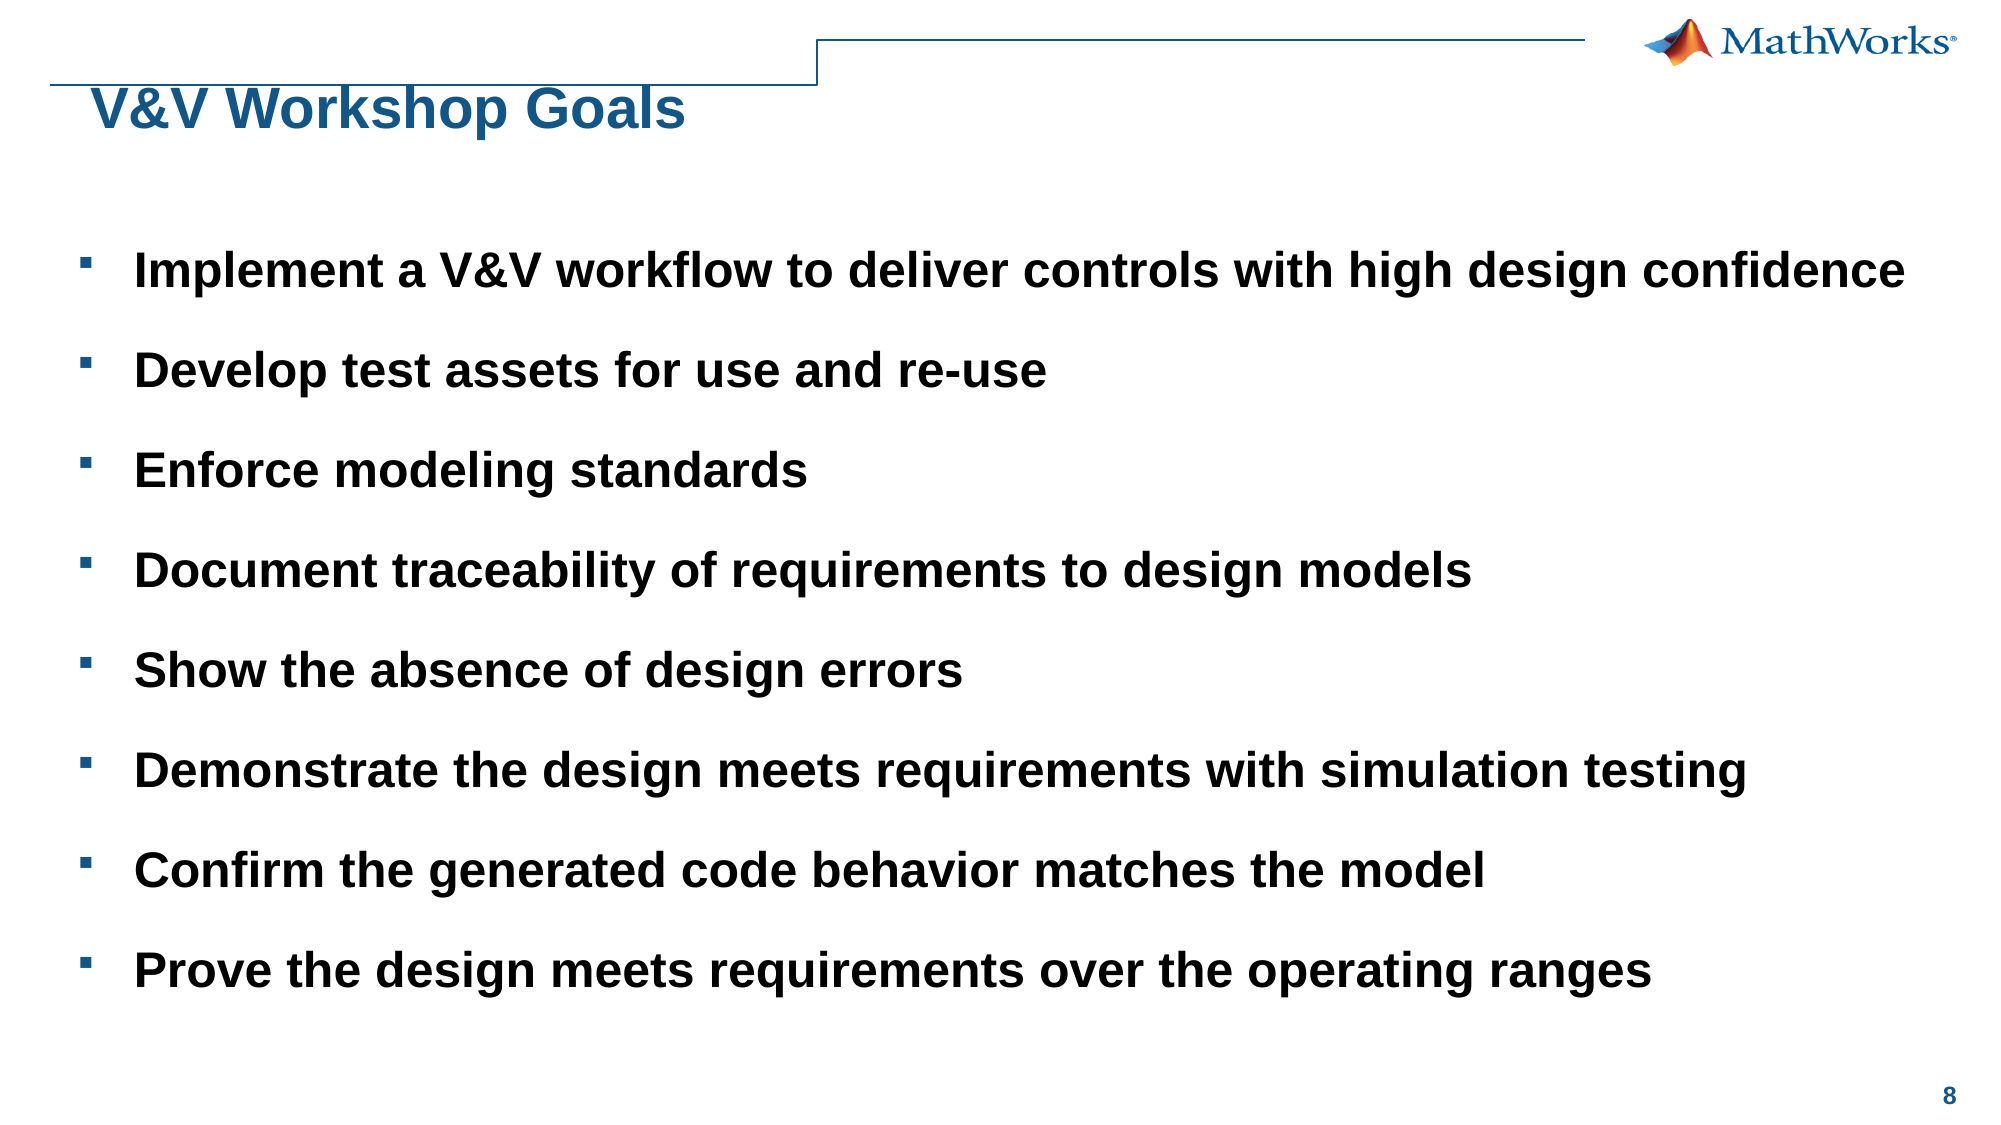

# V&V Workshop Goals
Implement a V&V workflow to deliver controls with high design confidence
Develop test assets for use and re-use
Enforce modeling standards
Document traceability of requirements to design models
Show the absence of design errors
Demonstrate the design meets requirements with simulation testing
Confirm the generated code behavior matches the model
Prove the design meets requirements over the operating ranges